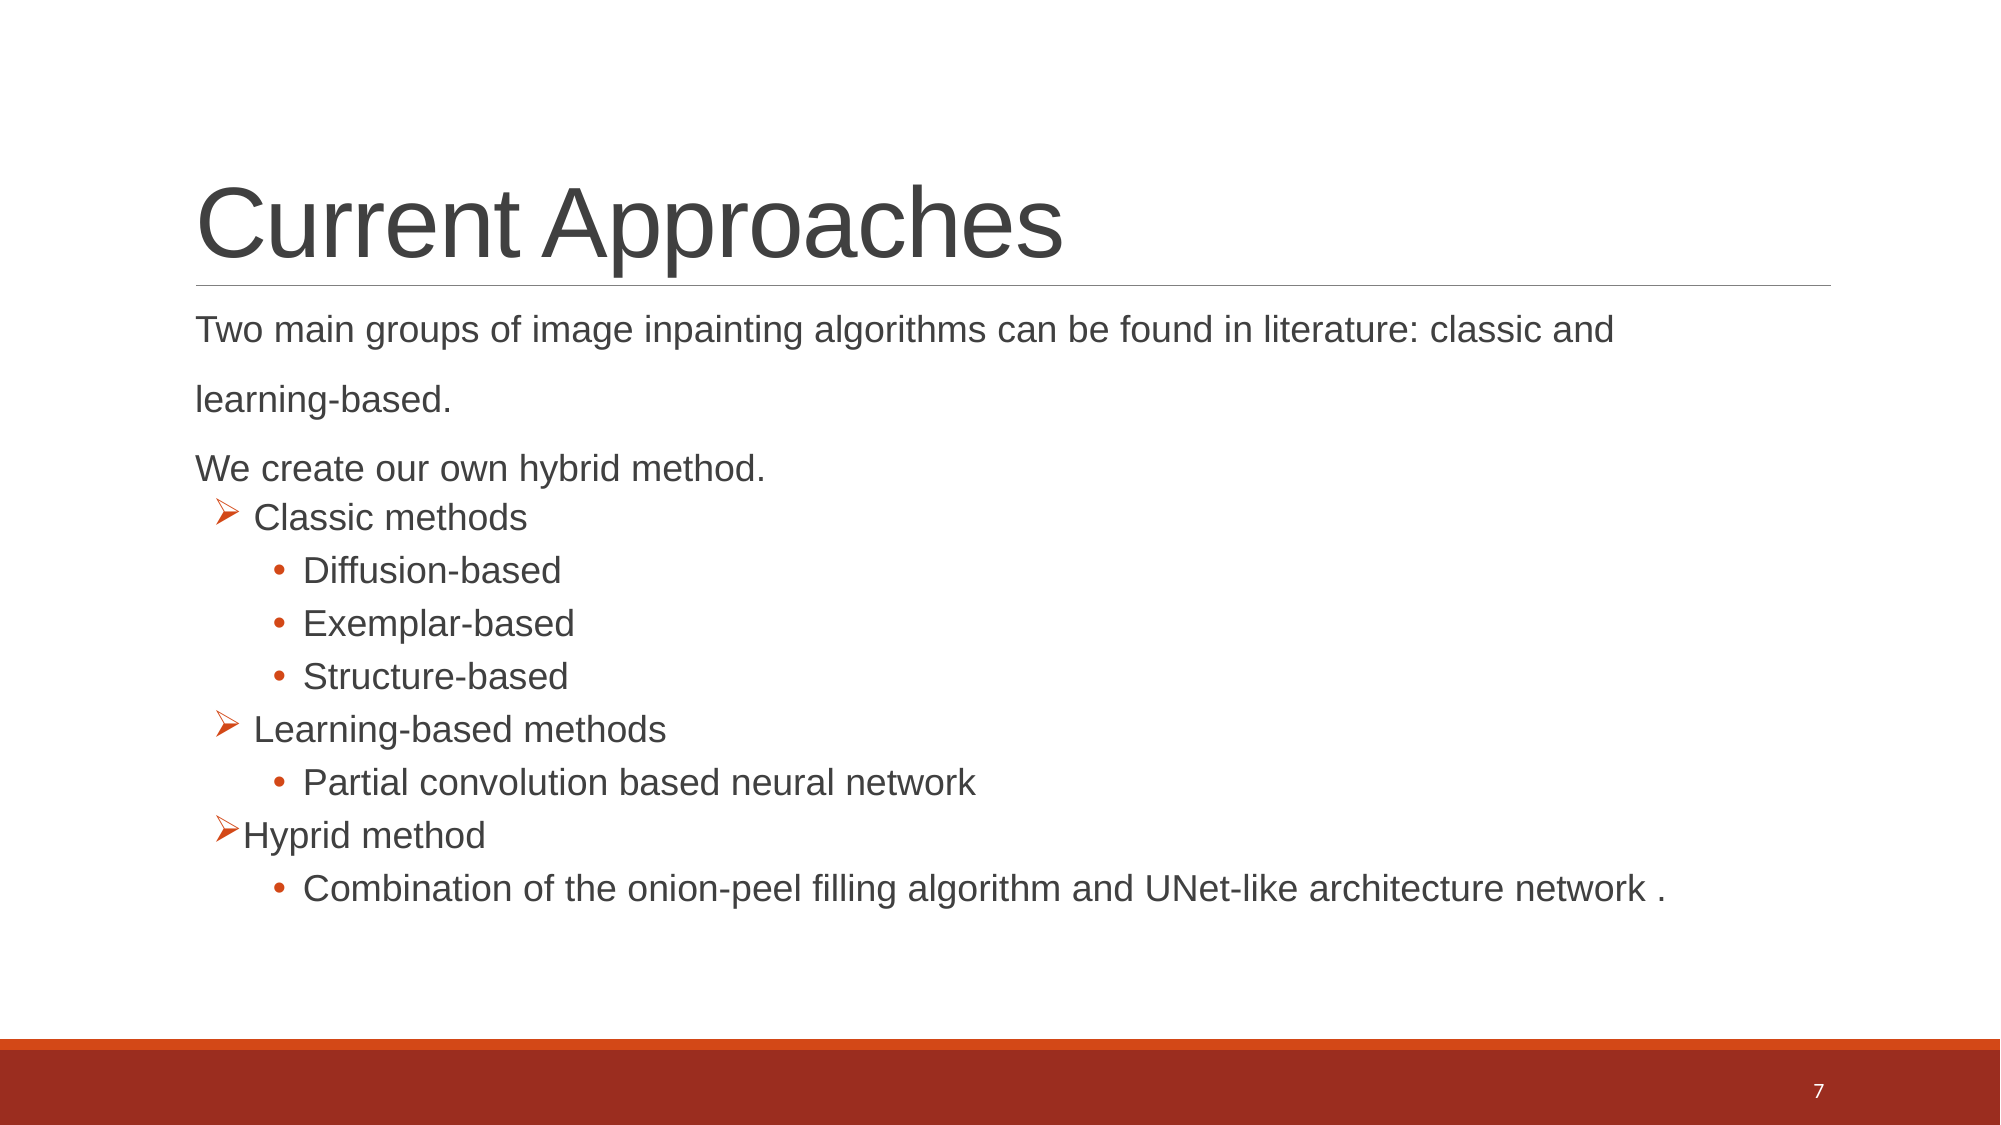

# Current Approaches
Two main groups of image inpainting algorithms can be found in literature: classic and
learning-based.
We create our own hybrid method.
 Classic methods
Diffusion-based
Exemplar-based
Structure-based
 Learning-based methods
Partial convolution based neural network
Hyprid method
Combination of the onion-peel filling algorithm and UNet-like architecture network .

7